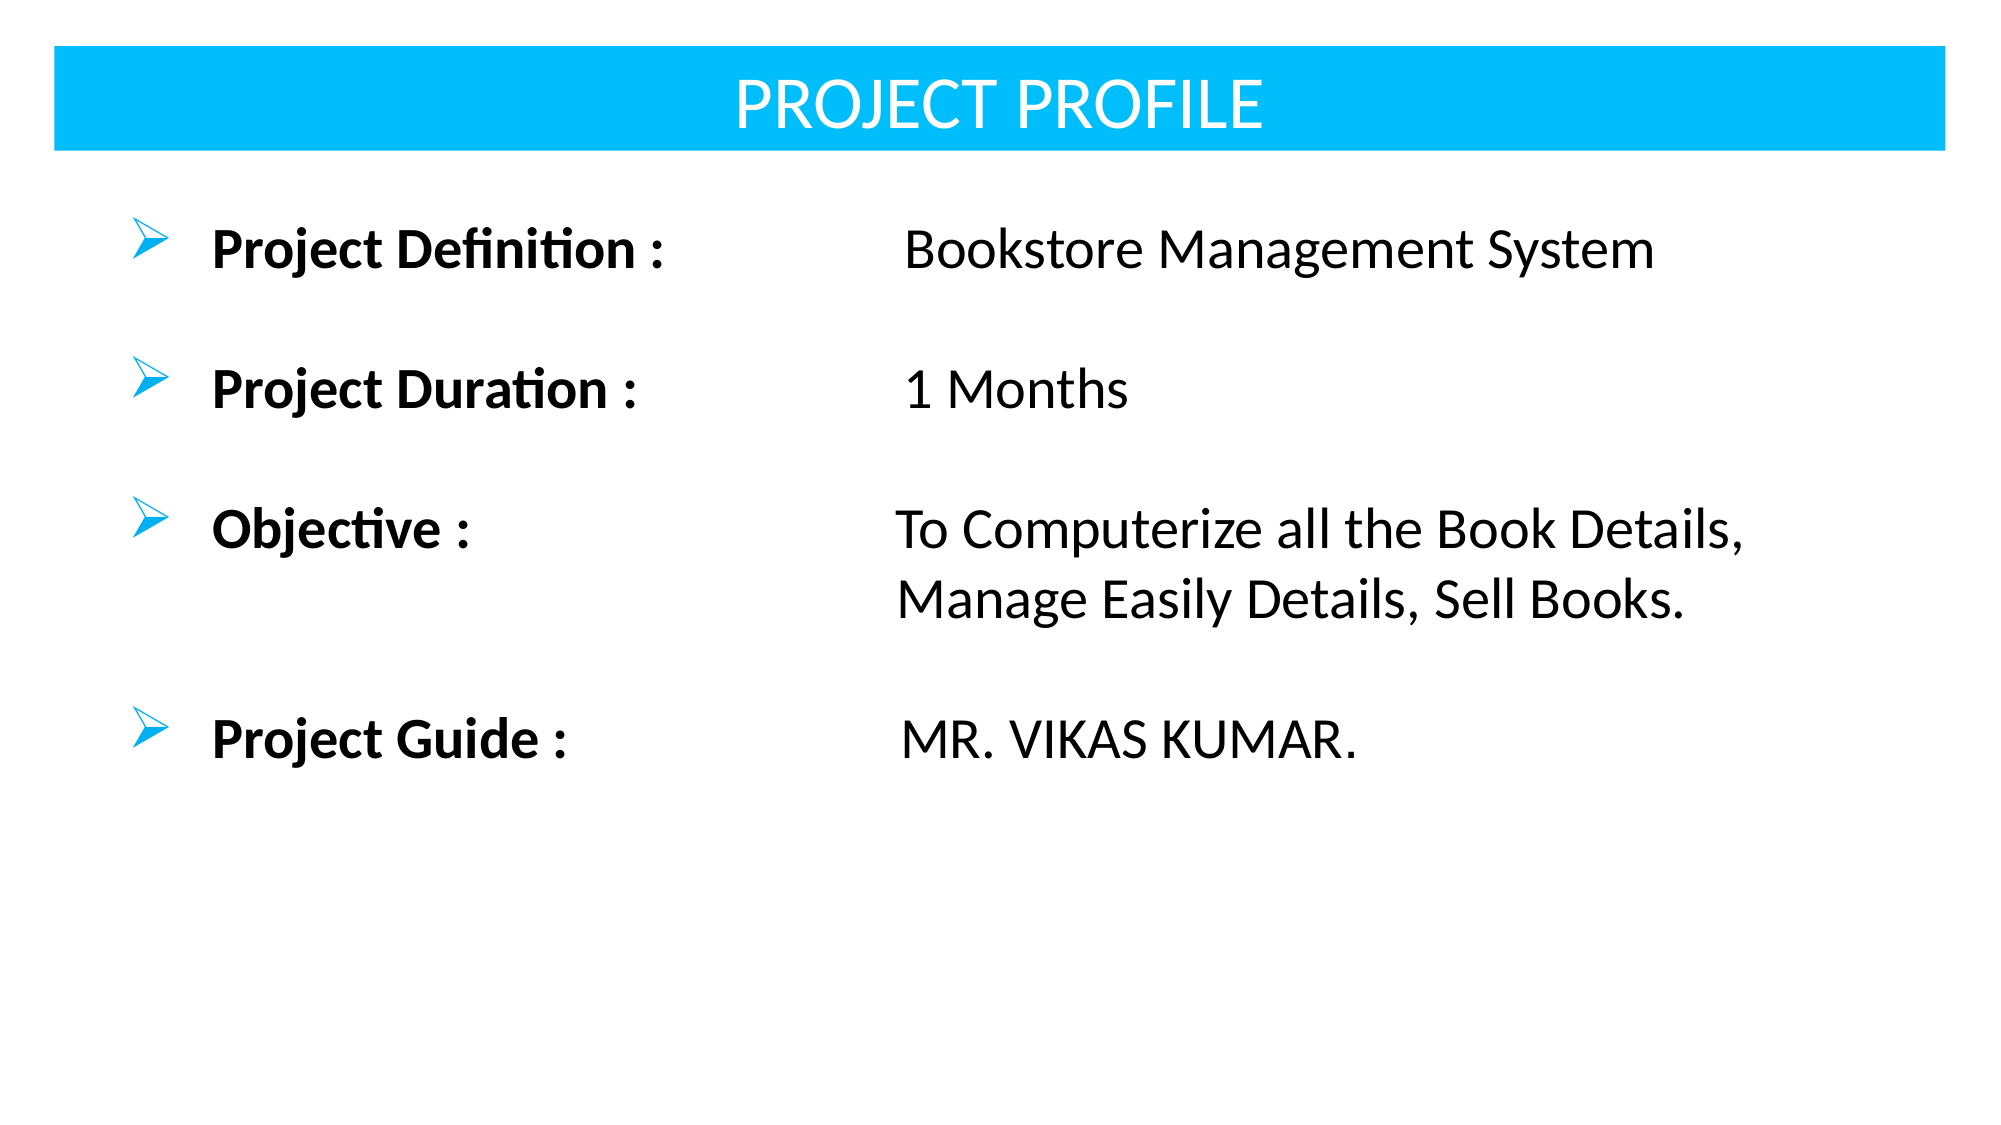

PROJECT PROFILE
Project Definition :                  Bookstore Management System

Project Duration :                    1 Months

Objective :                                To Computerize all the Book Details,
                                                          Manage Easily Details, Sell Books.

Project Guide :                         MR. VIKAS KUMAR.